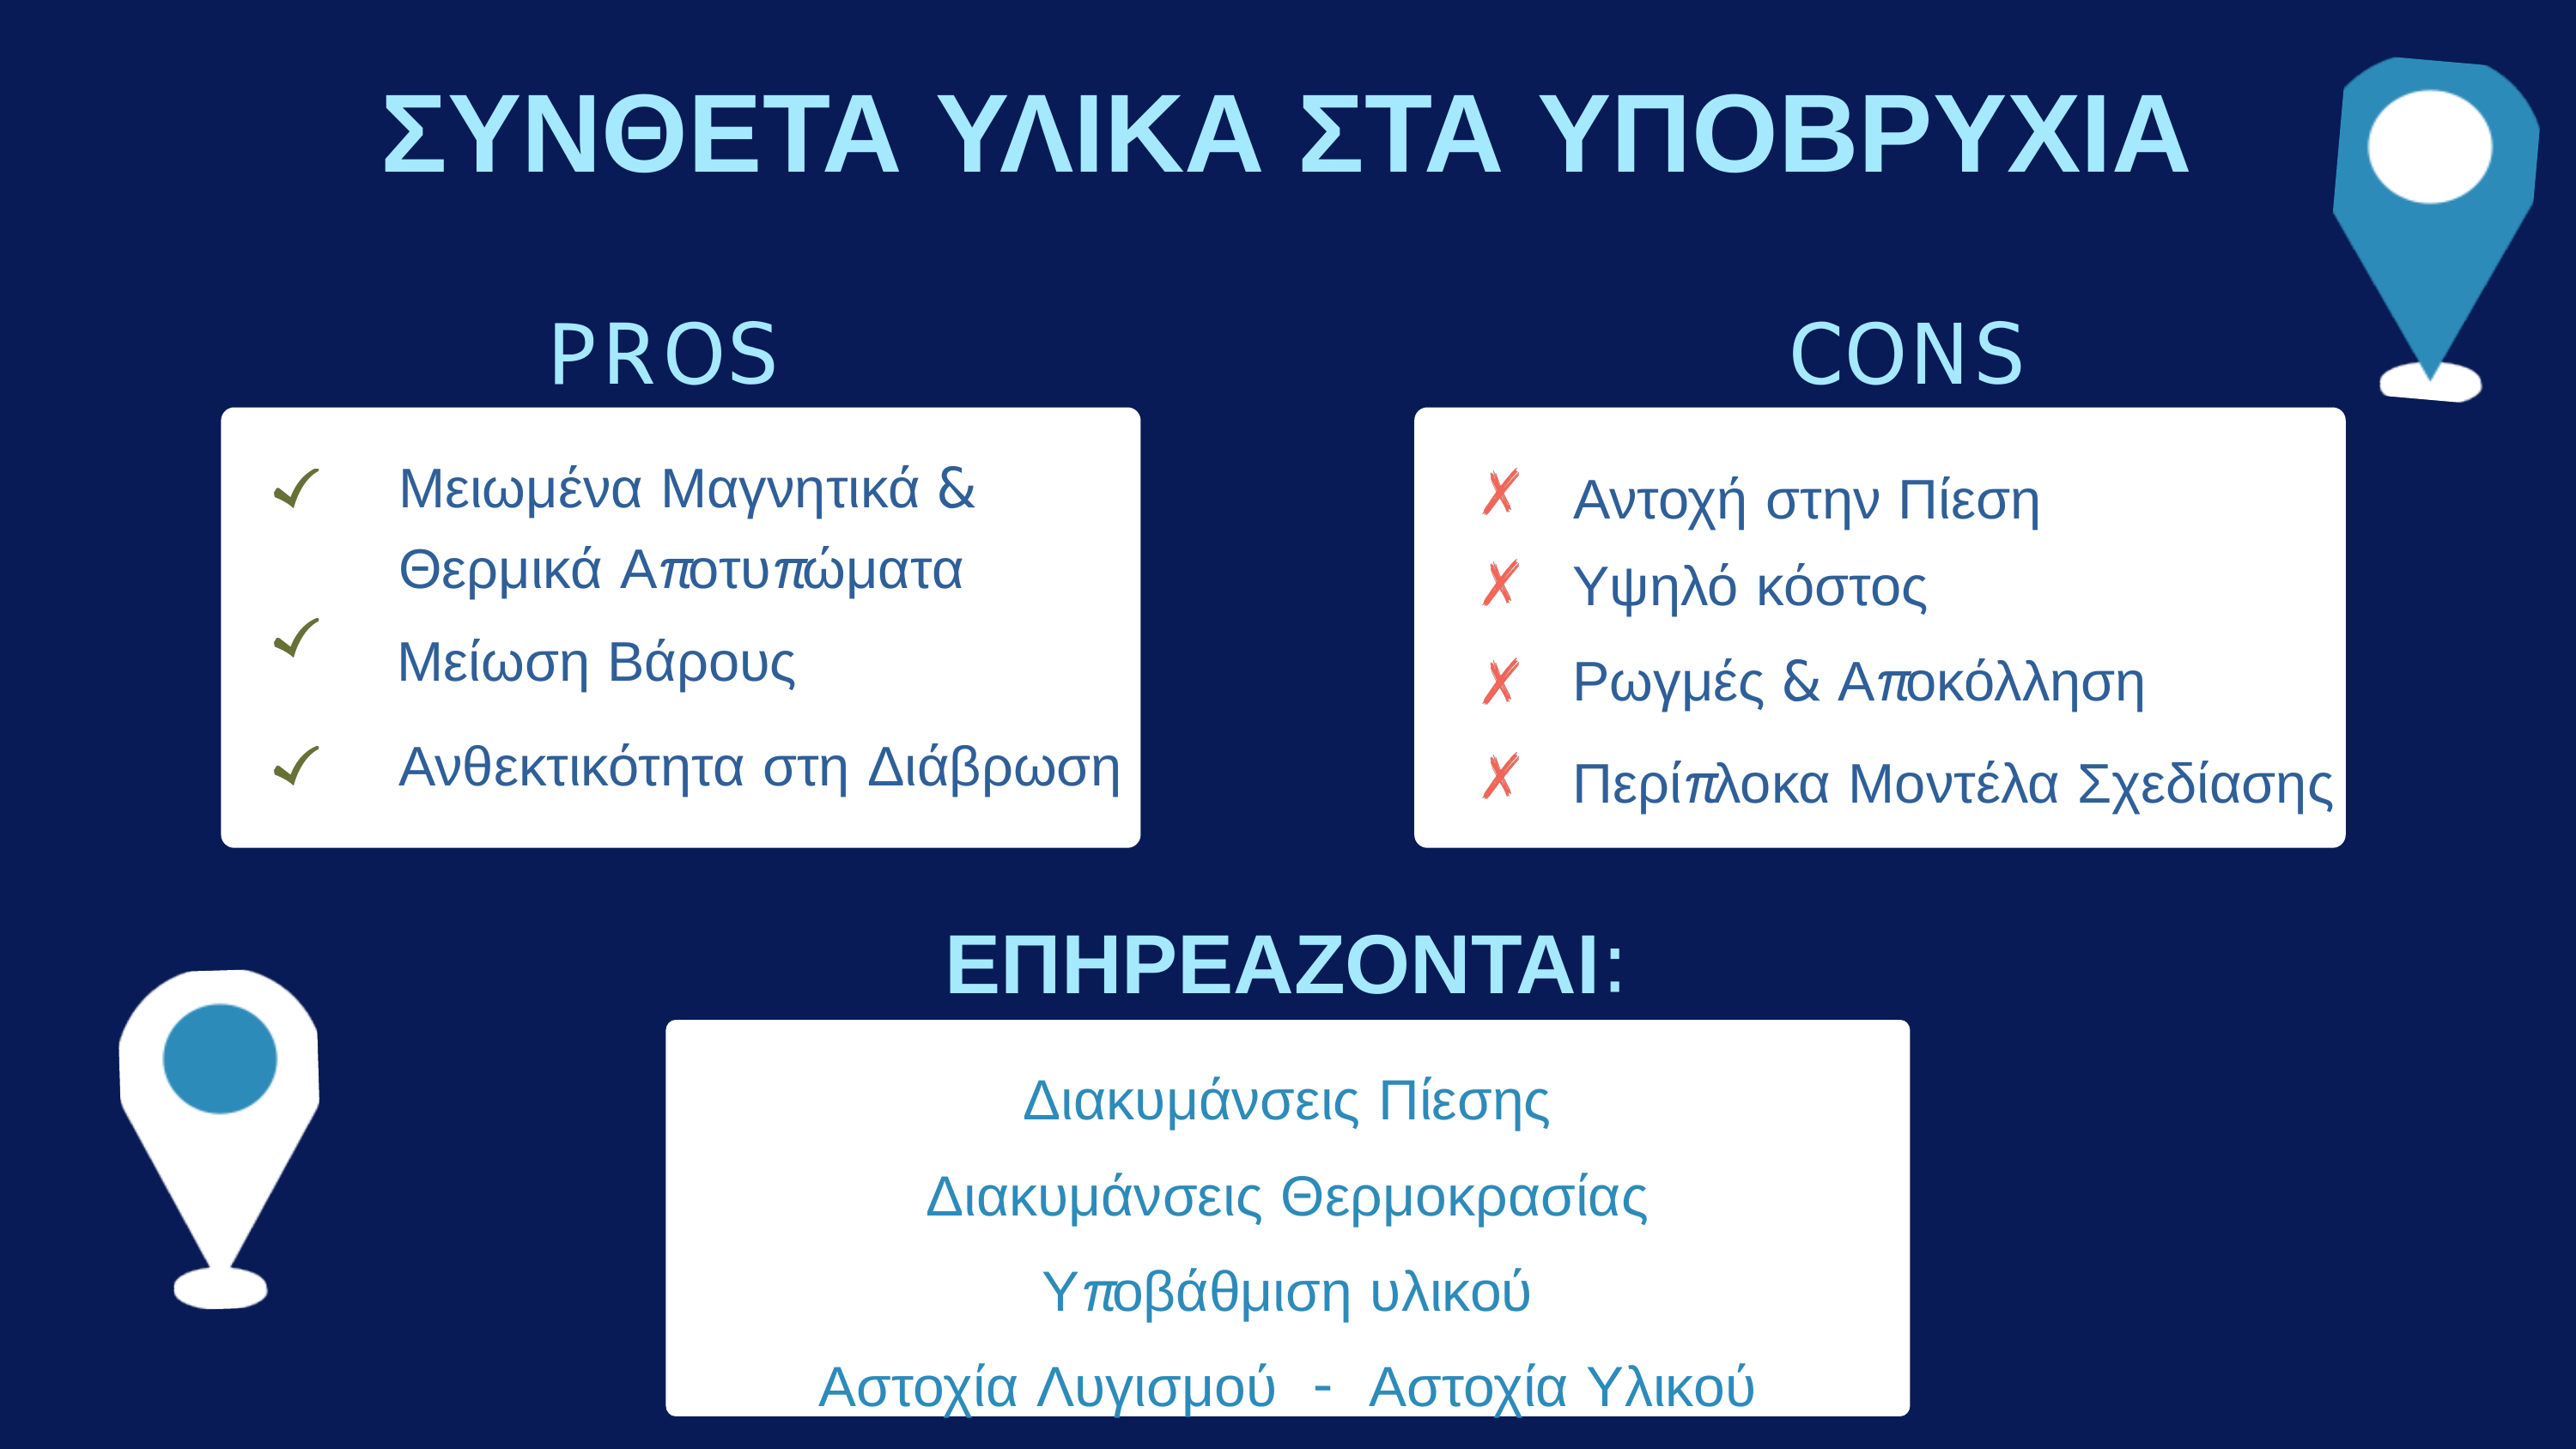

ΣΥΝΘΕΤΑ ΥΛΙΚΑ ΣΤΑ ΥΠΟΒΡΥΧΙΑ
PROS
CONS

Μειωμένα Μαγνητικά & Θερμικά Αποτυπώματα
Αντοχή στην Πίεση

Υψηλό κόστος

Μείωση Βάρους

Ρωγμές & Αποκόλληση

Ανθεκτικότητα στη Διάβρωση
Περίπλοκα Μοντέλα Σχεδίασης

ΕΠΗΡΕΑΖΟΝΤΑΙ:

Αστοχία λόγω λυγισμού Αστοχία/Υποβάθμιση υλικού Διακυμάνσεις Πίεσης Διακυμάνσεις Θερμοκρασίας

Διακυμάνσεις Πίεσης
Διακυμάνσεις Θερμοκρασίας
Υποβάθμιση υλικού
Αστοχία Λυγισμού  -  Αστοχία Υλικού